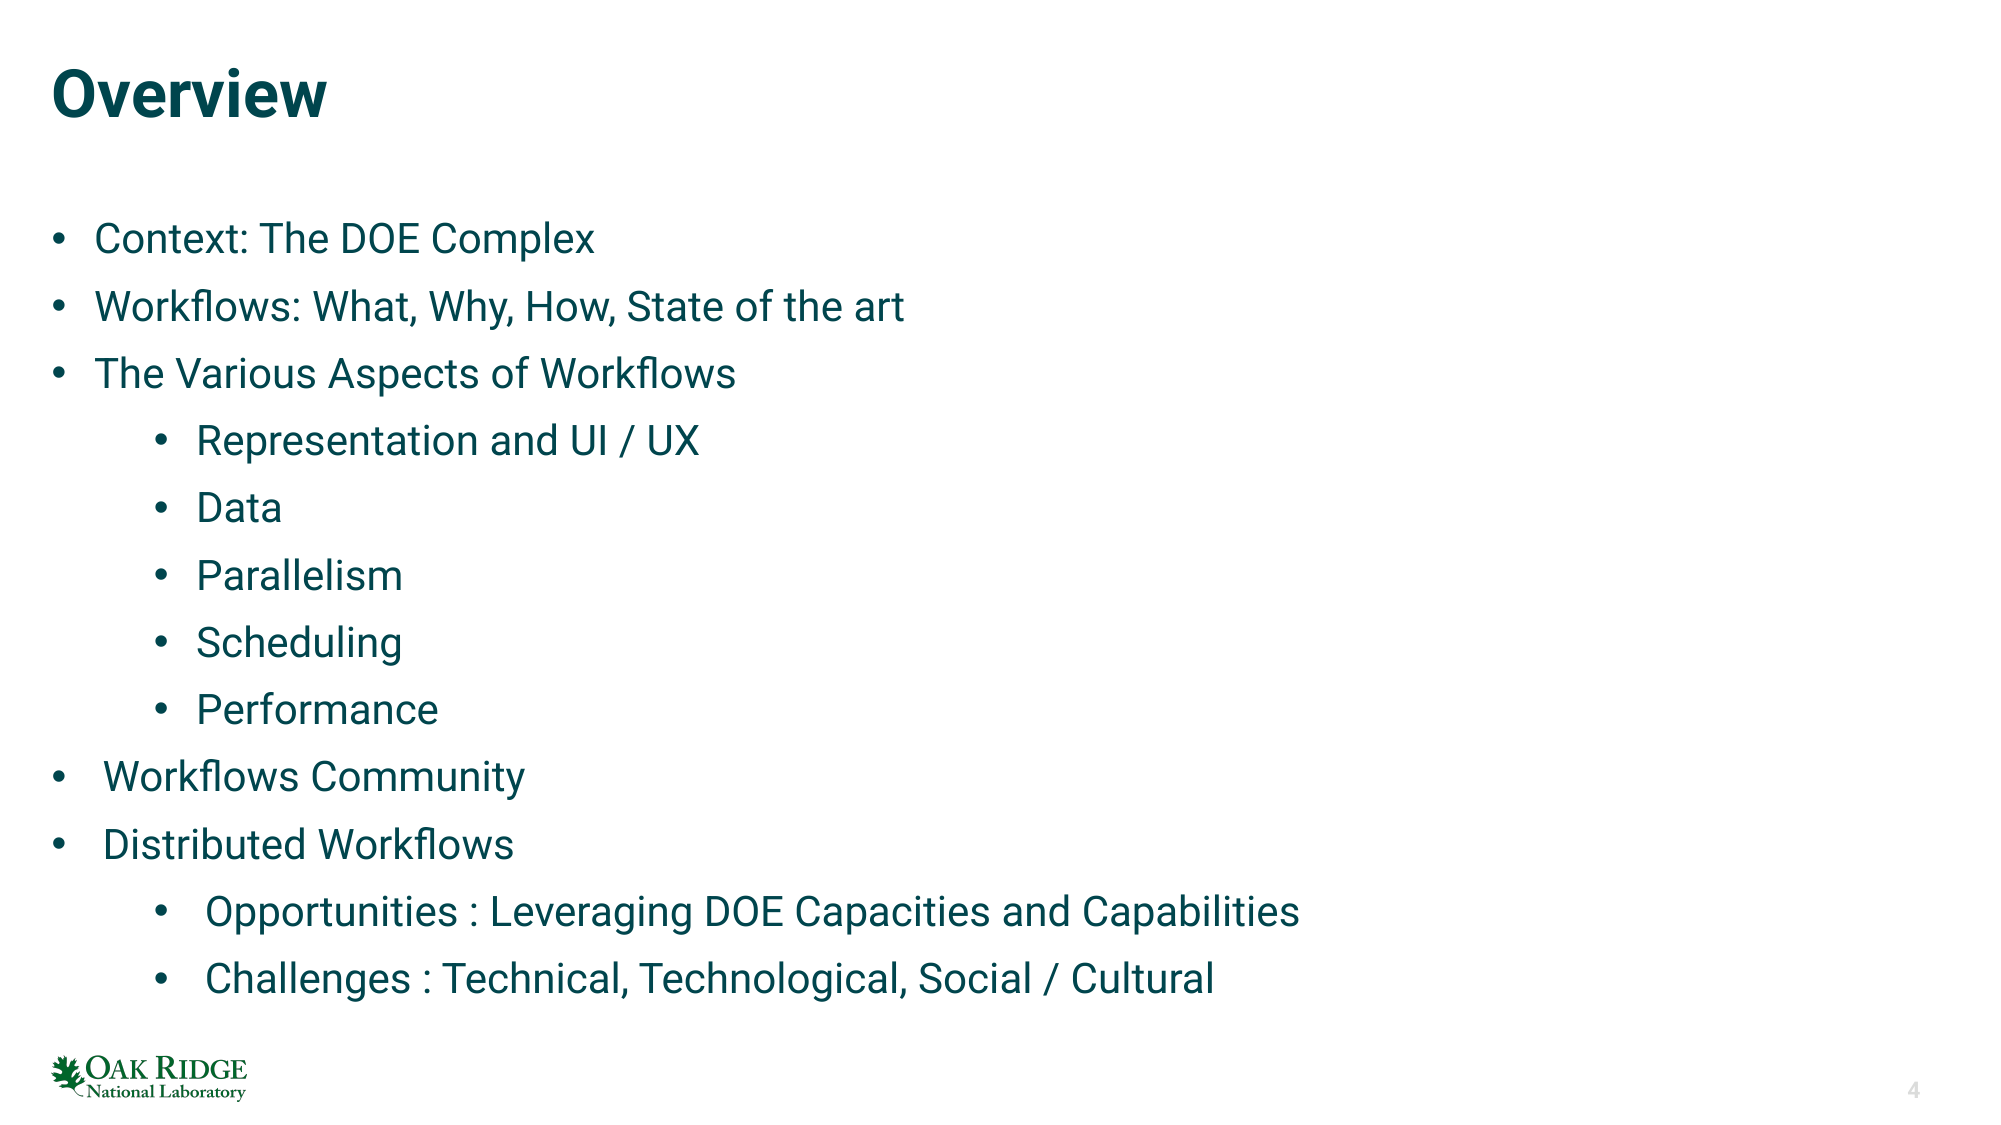

# Overview
Context: The DOE Complex
Workflows: What, Why, How, State of the art
The Various Aspects of Workflows
Representation and UI / UX
Data
Parallelism
Scheduling
Performance
Workflows Community
Distributed Workflows
Opportunities : Leveraging DOE Capacities and Capabilities
Challenges : Technical, Technological, Social / Cultural